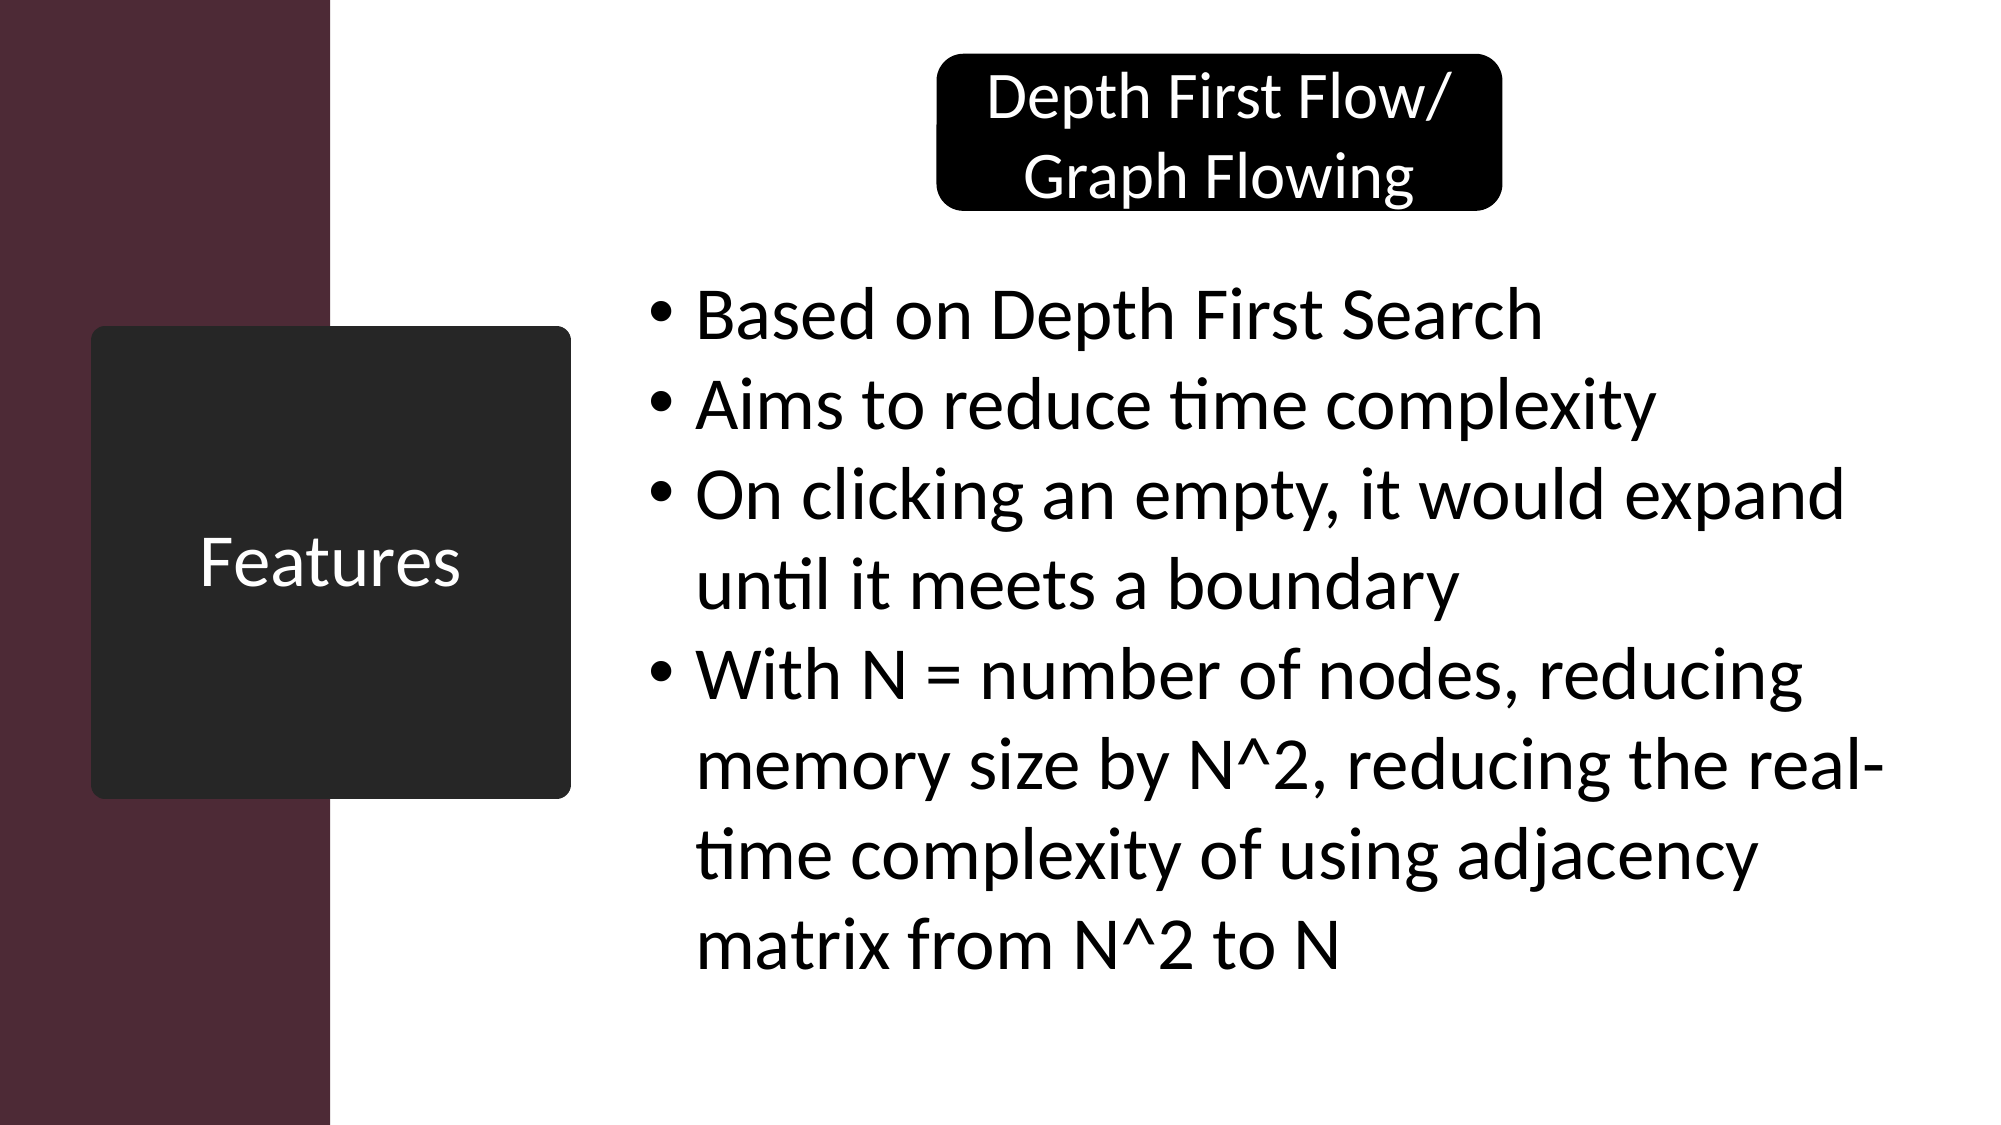

Depth First Flow/
Graph Flowing
Based on Depth First Search
Aims to reduce time complexity
On clicking an empty, it would expand until it meets a boundary
With N = number of nodes, reducing memory size by N^2, reducing the real-time complexity of using adjacency matrix from N^2 to N

# Features